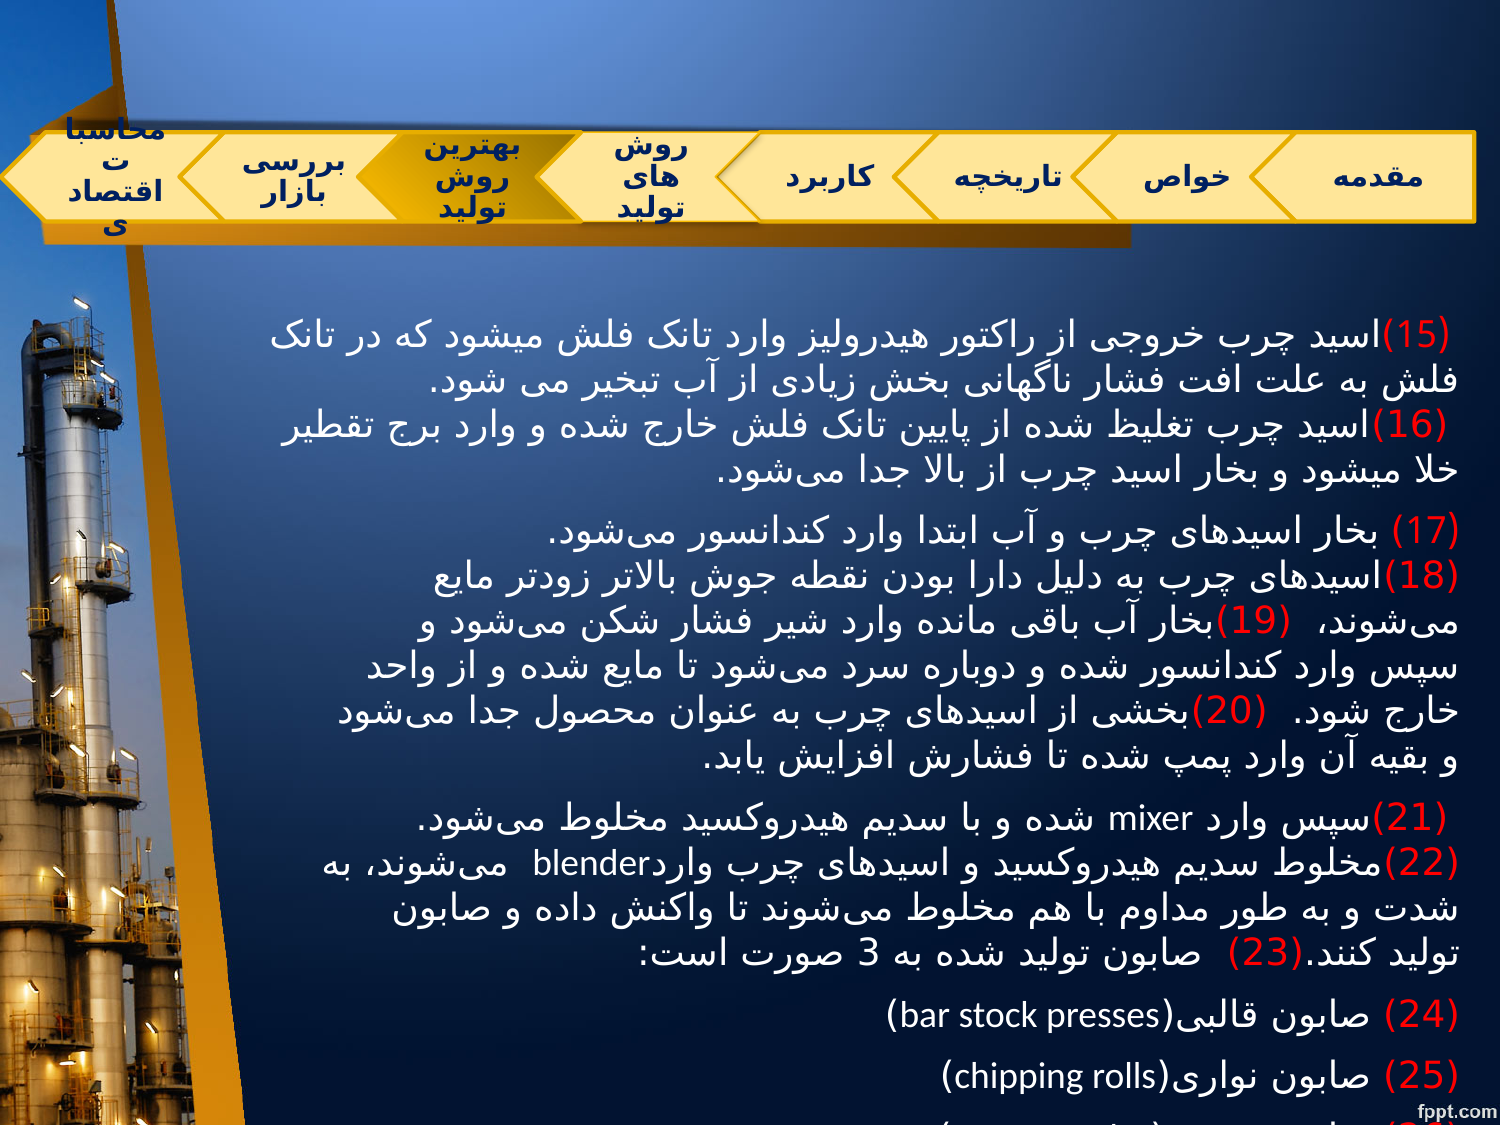

مقدمه
خواص
تاریخچه
کاربرد
روش های تولید
بهترین روش تولید
بررسی بازار
محاسبات اقتصادی
 (15)اسید چرب خروجی از راکتور هیدرولیز وارد تانک فلش میشود که در تانک فلش به علت افت فشار ناگهانی بخش زیادی از آب تبخیر می شود.
 (16)اسید چرب تغلیظ شده از پایین تانک فلش خارج شده و وارد برج تقطیر خلا میشود و بخار اسید چرب از بالا جدا می‌شود.
(17) بخار اسیدهای چرب و آب ابتدا وارد کندانسور می‌شود.  (18)اسیدهای چرب به دلیل دارا بودن نقطه جوش بالاتر زودتر مایع می‌شوند،  (19)بخار آب باقی مانده وارد شیر فشار شکن می‌شود و سپس وارد کندانسور شده و دوباره سرد می‌شود تا مایع شده و از واحد خارج شود.  (20)بخشی از اسیدهای چرب به عنوان محصول جدا می‌شود و بقیه آن وارد پمپ شده تا فشارش افزایش یابد.
 (21)سپس وارد mixer شده و با سدیم هیدروکسید مخلوط می‌شود.  (22)مخلوط سدیم هیدروکسید و اسیدهای چرب واردblender  می‌شوند، به شدت و به طور مداوم با هم مخلوط می‌شوند تا واکنش داده و صابون تولید کنند.(23)  صابون تولید شده به 3 صورت است:
(24) صابون قالبی(bar stock presses)
(25) صابون نواری(chipping rolls)
(26) صابون پودری(soap powder)